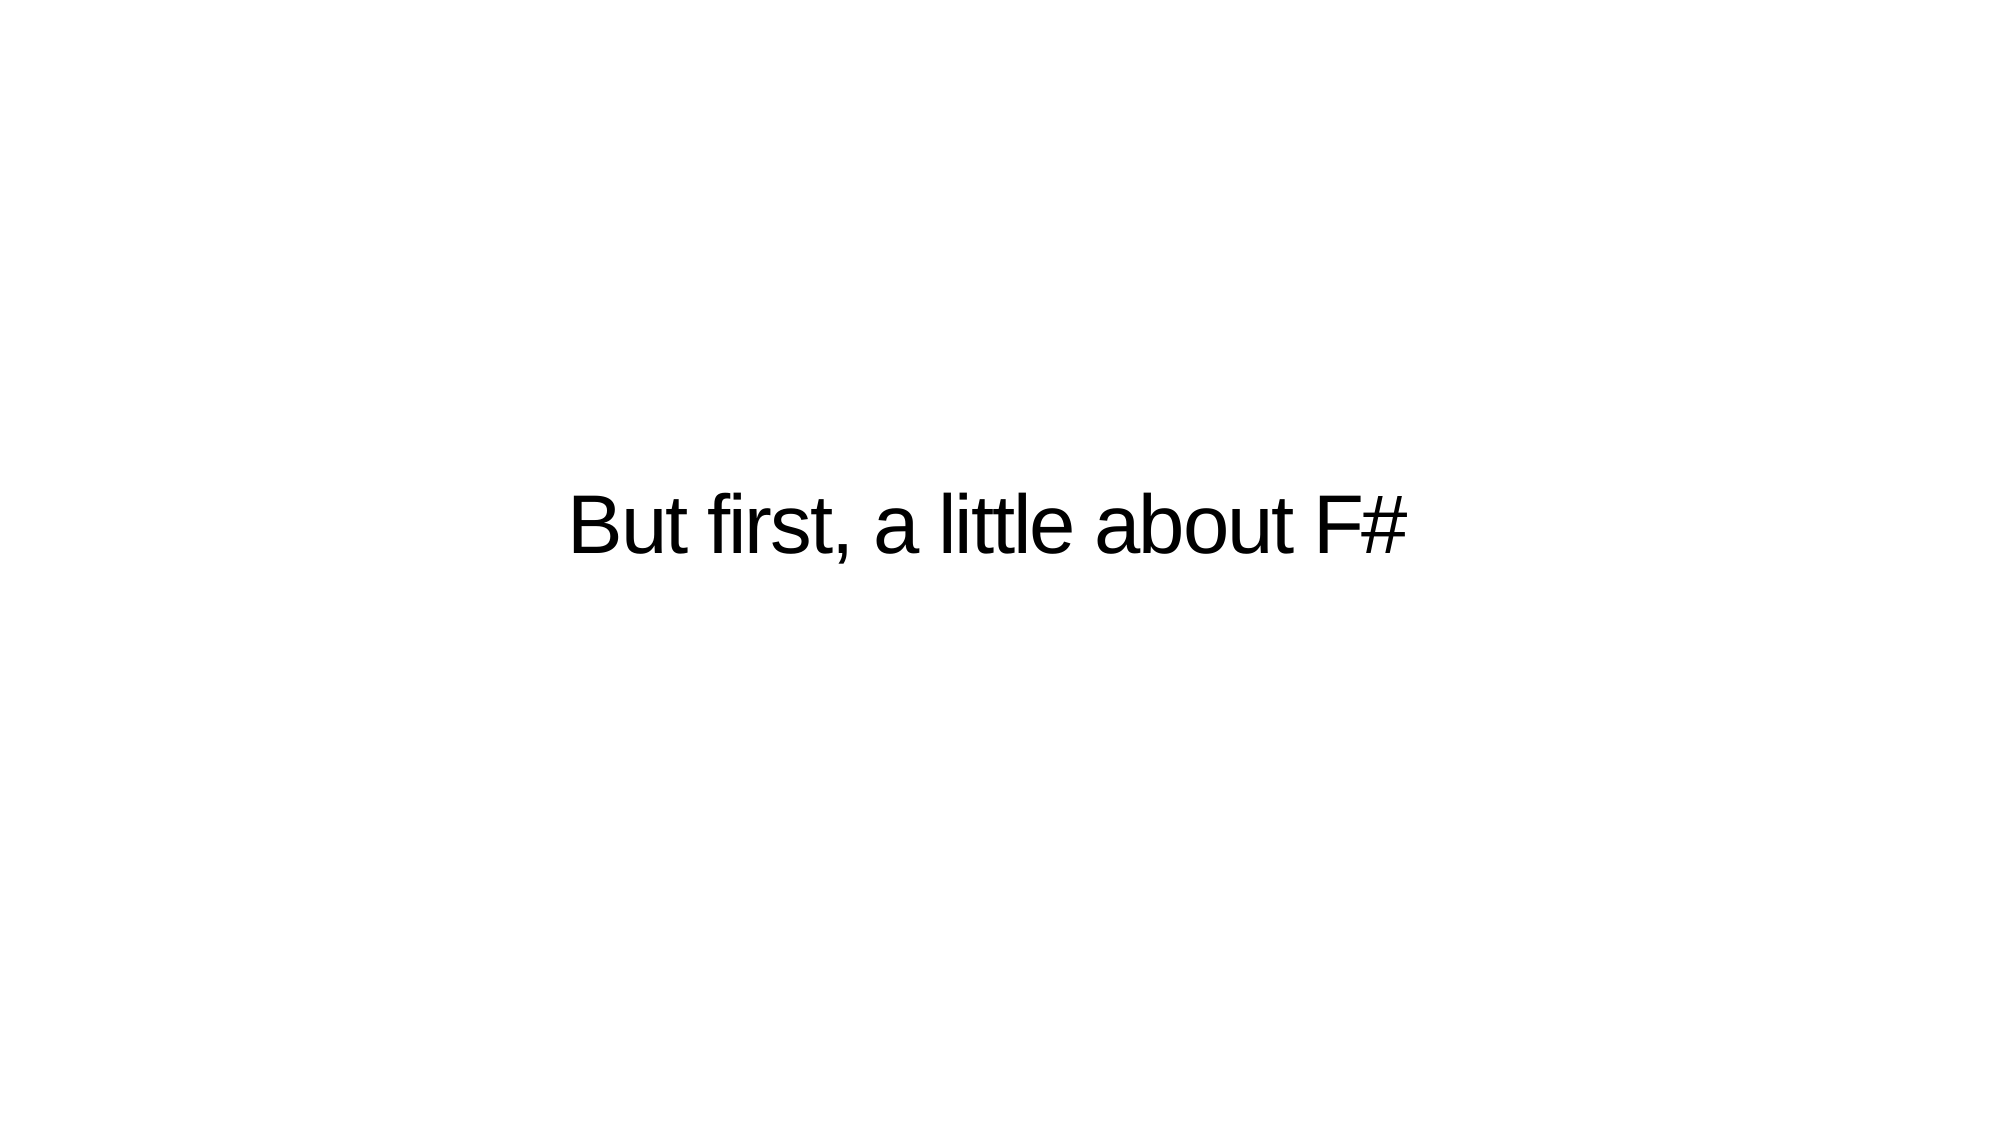

# But first, a little about F#